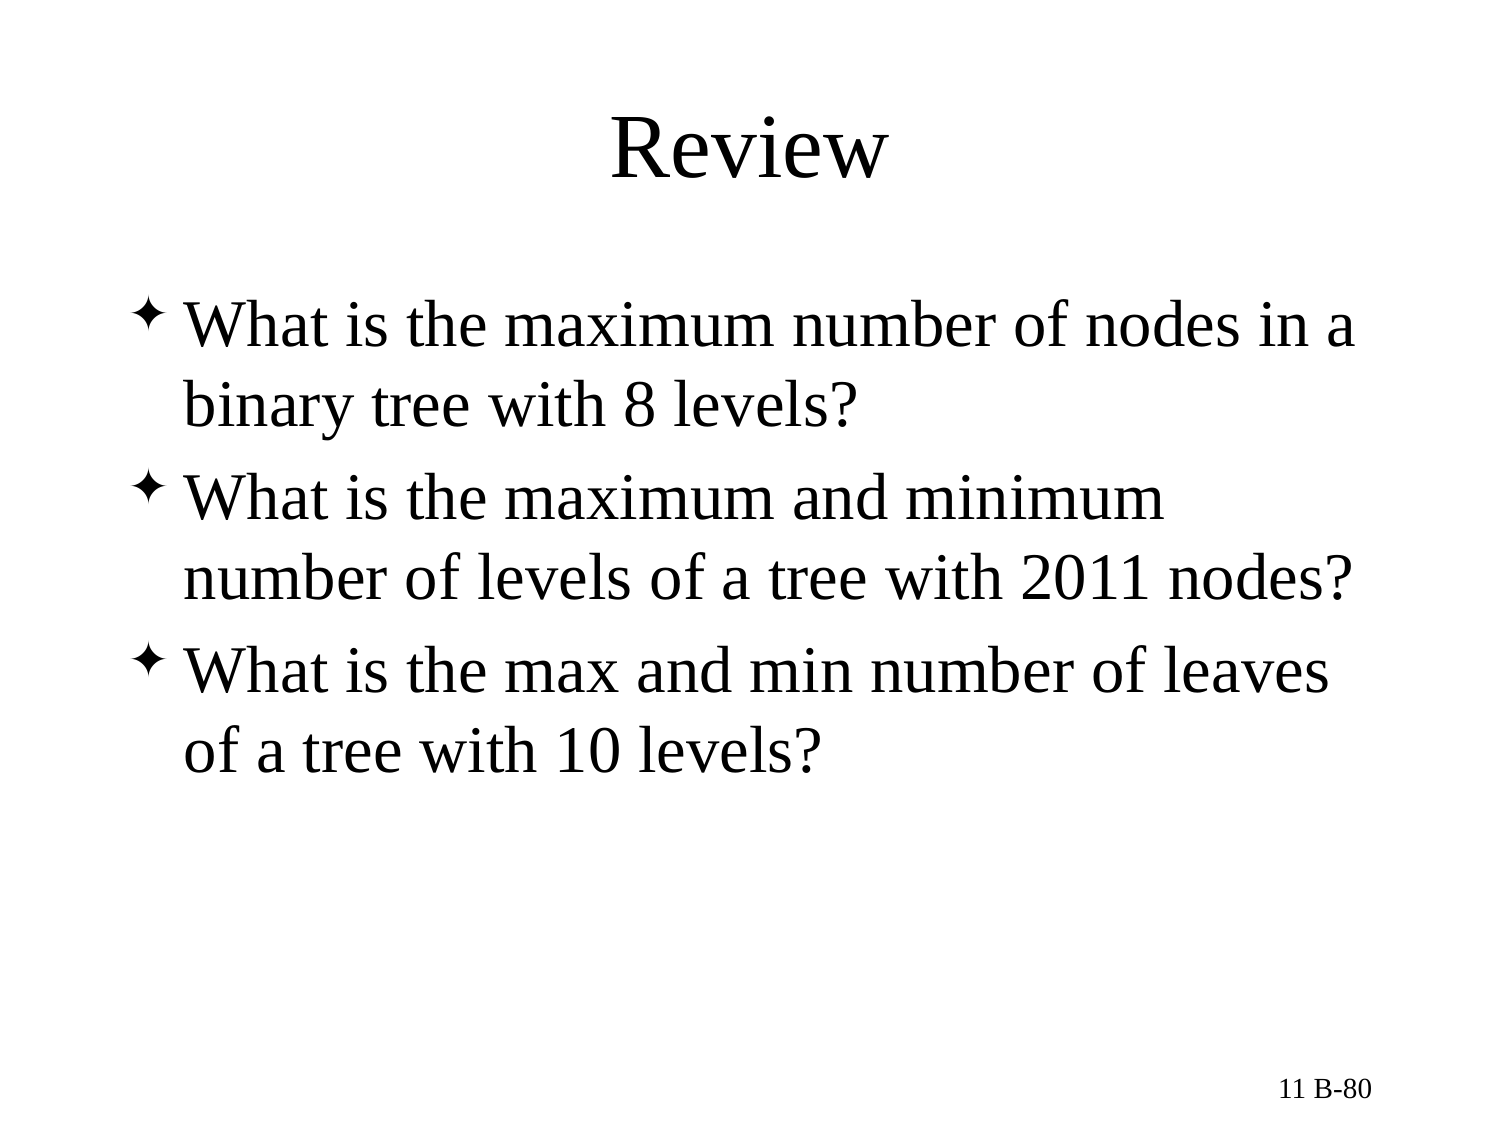

# Review
What is the maximum number of nodes in a binary tree with 8 levels?
What is the maximum and minimum number of levels of a tree with 2011 nodes?
What is the max and min number of leaves of a tree with 10 levels?

11 B-80